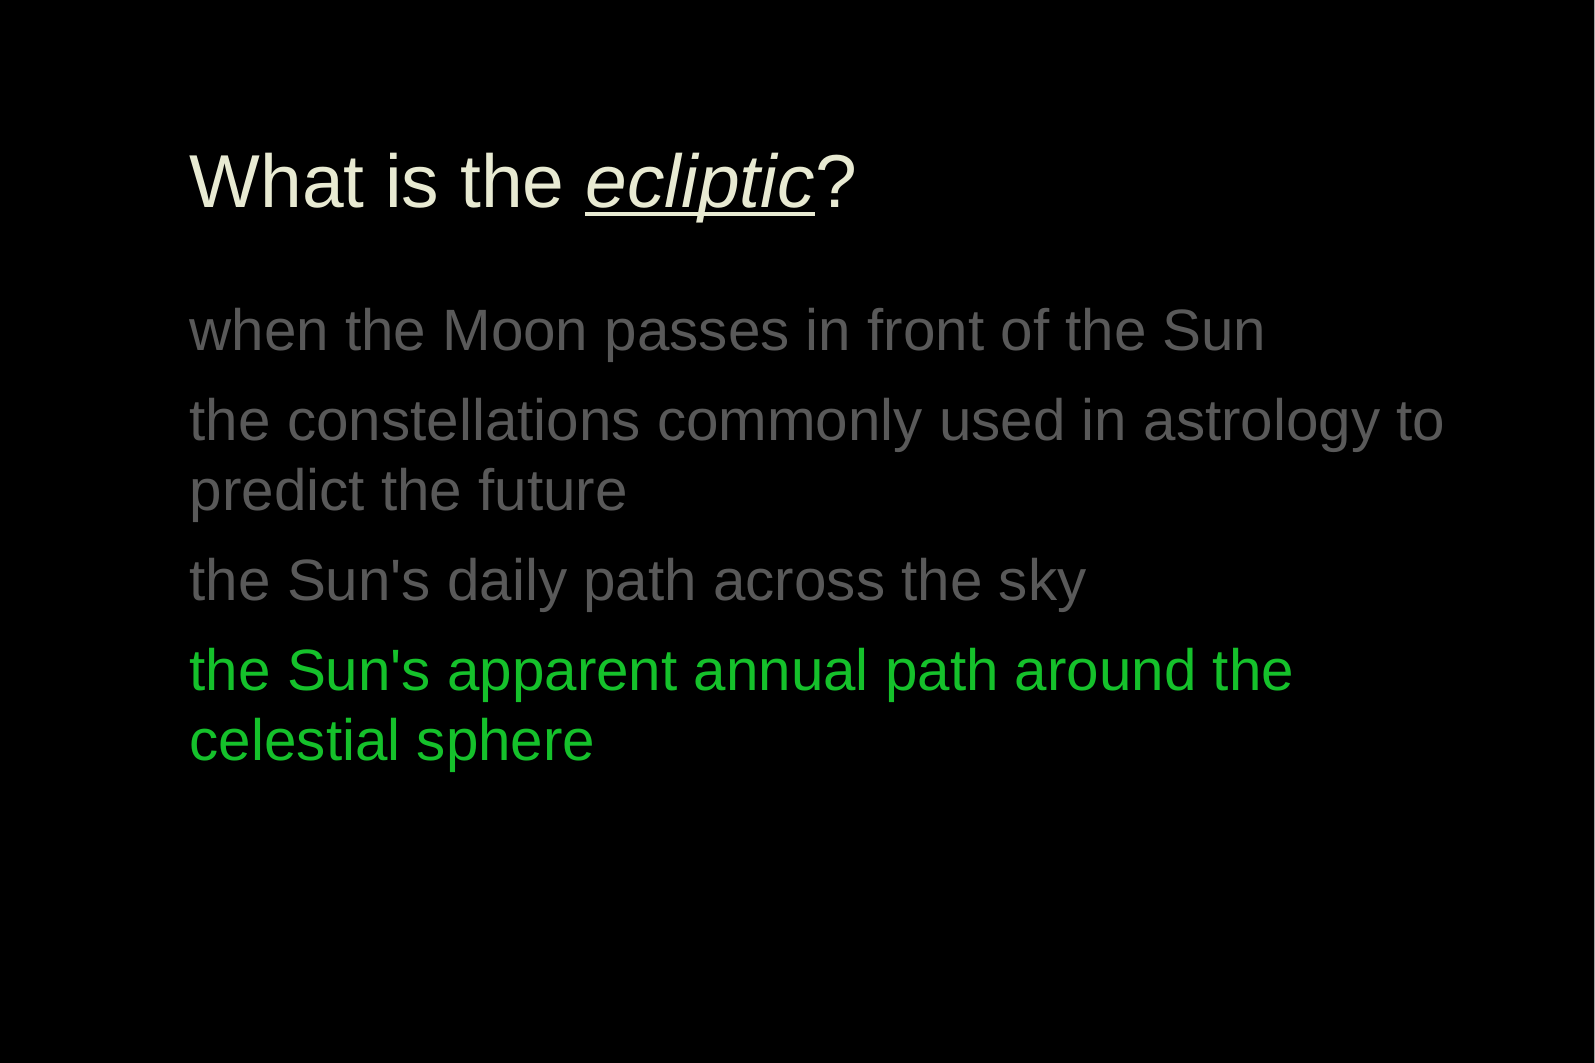

What is the ecliptic?

when the Moon passes in front of the Sun

the constellations commonly used in astrology to predict the future

the Sun's daily path across the sky

the Sun's apparent annual path around the celestial sphere